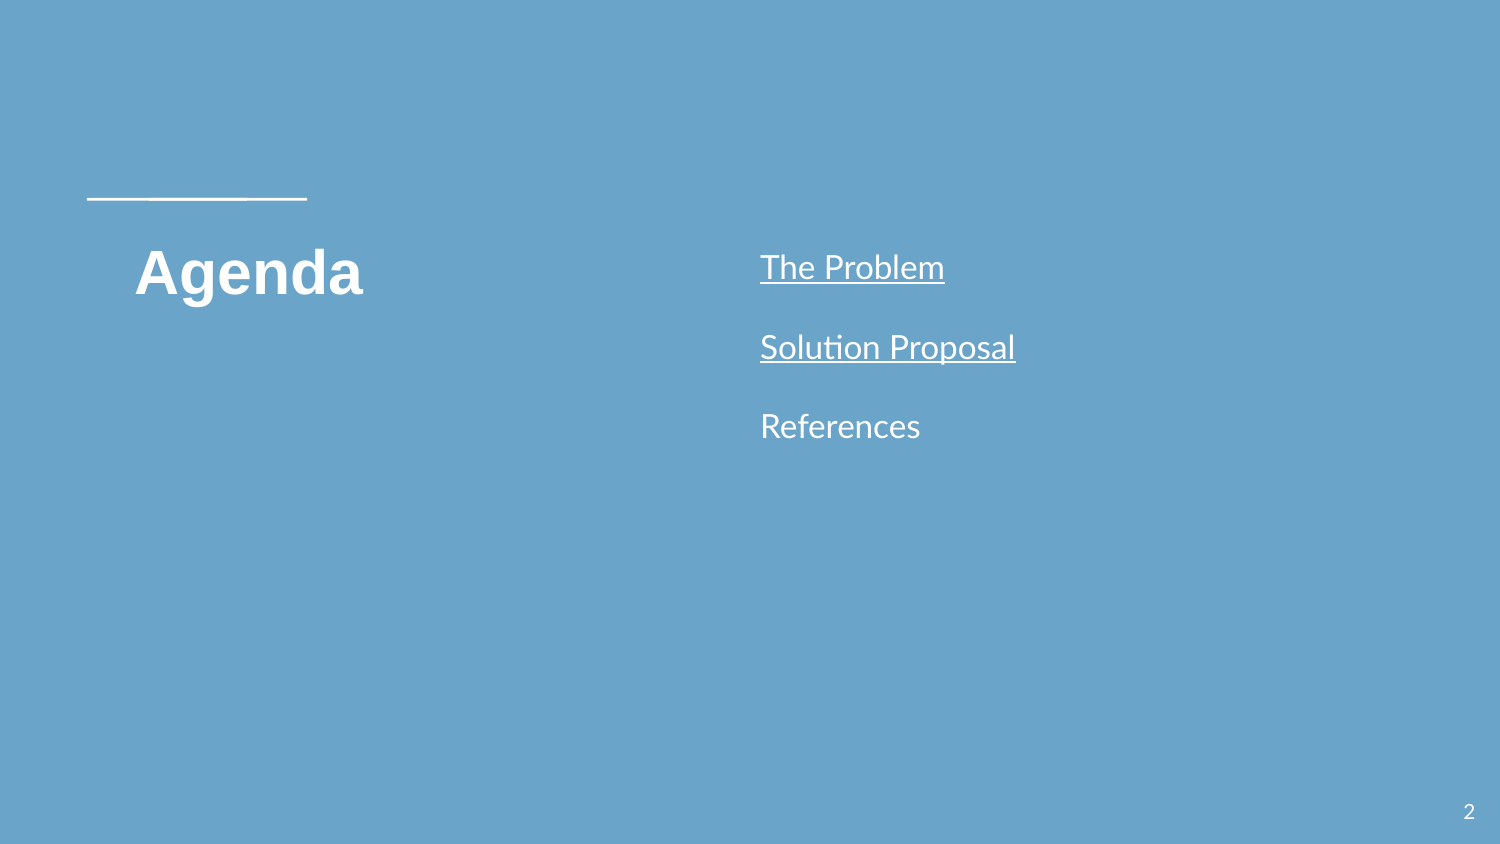

# Agenda
The Problem
Solution Proposal
References

2